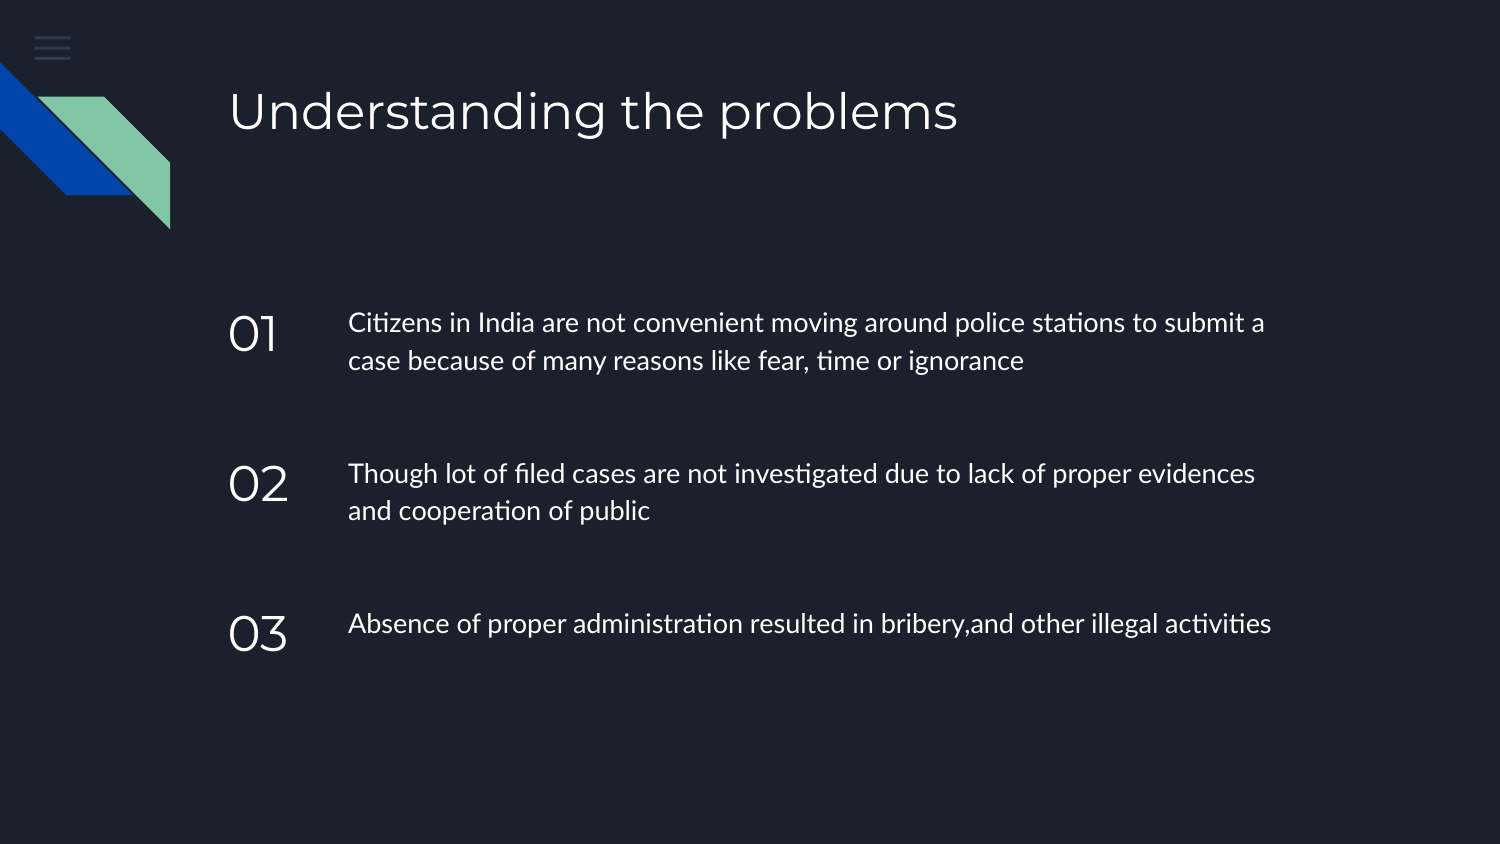

# Understanding the problems
01

Citizens in India are not convenient moving around police stations to submit a case because of many reasons like fear, time or ignorance
02

Though lot of filed cases are not investigated due to lack of proper evidences and cooperation of public
03
Absence of proper administration resulted in bribery,and other illegal activities